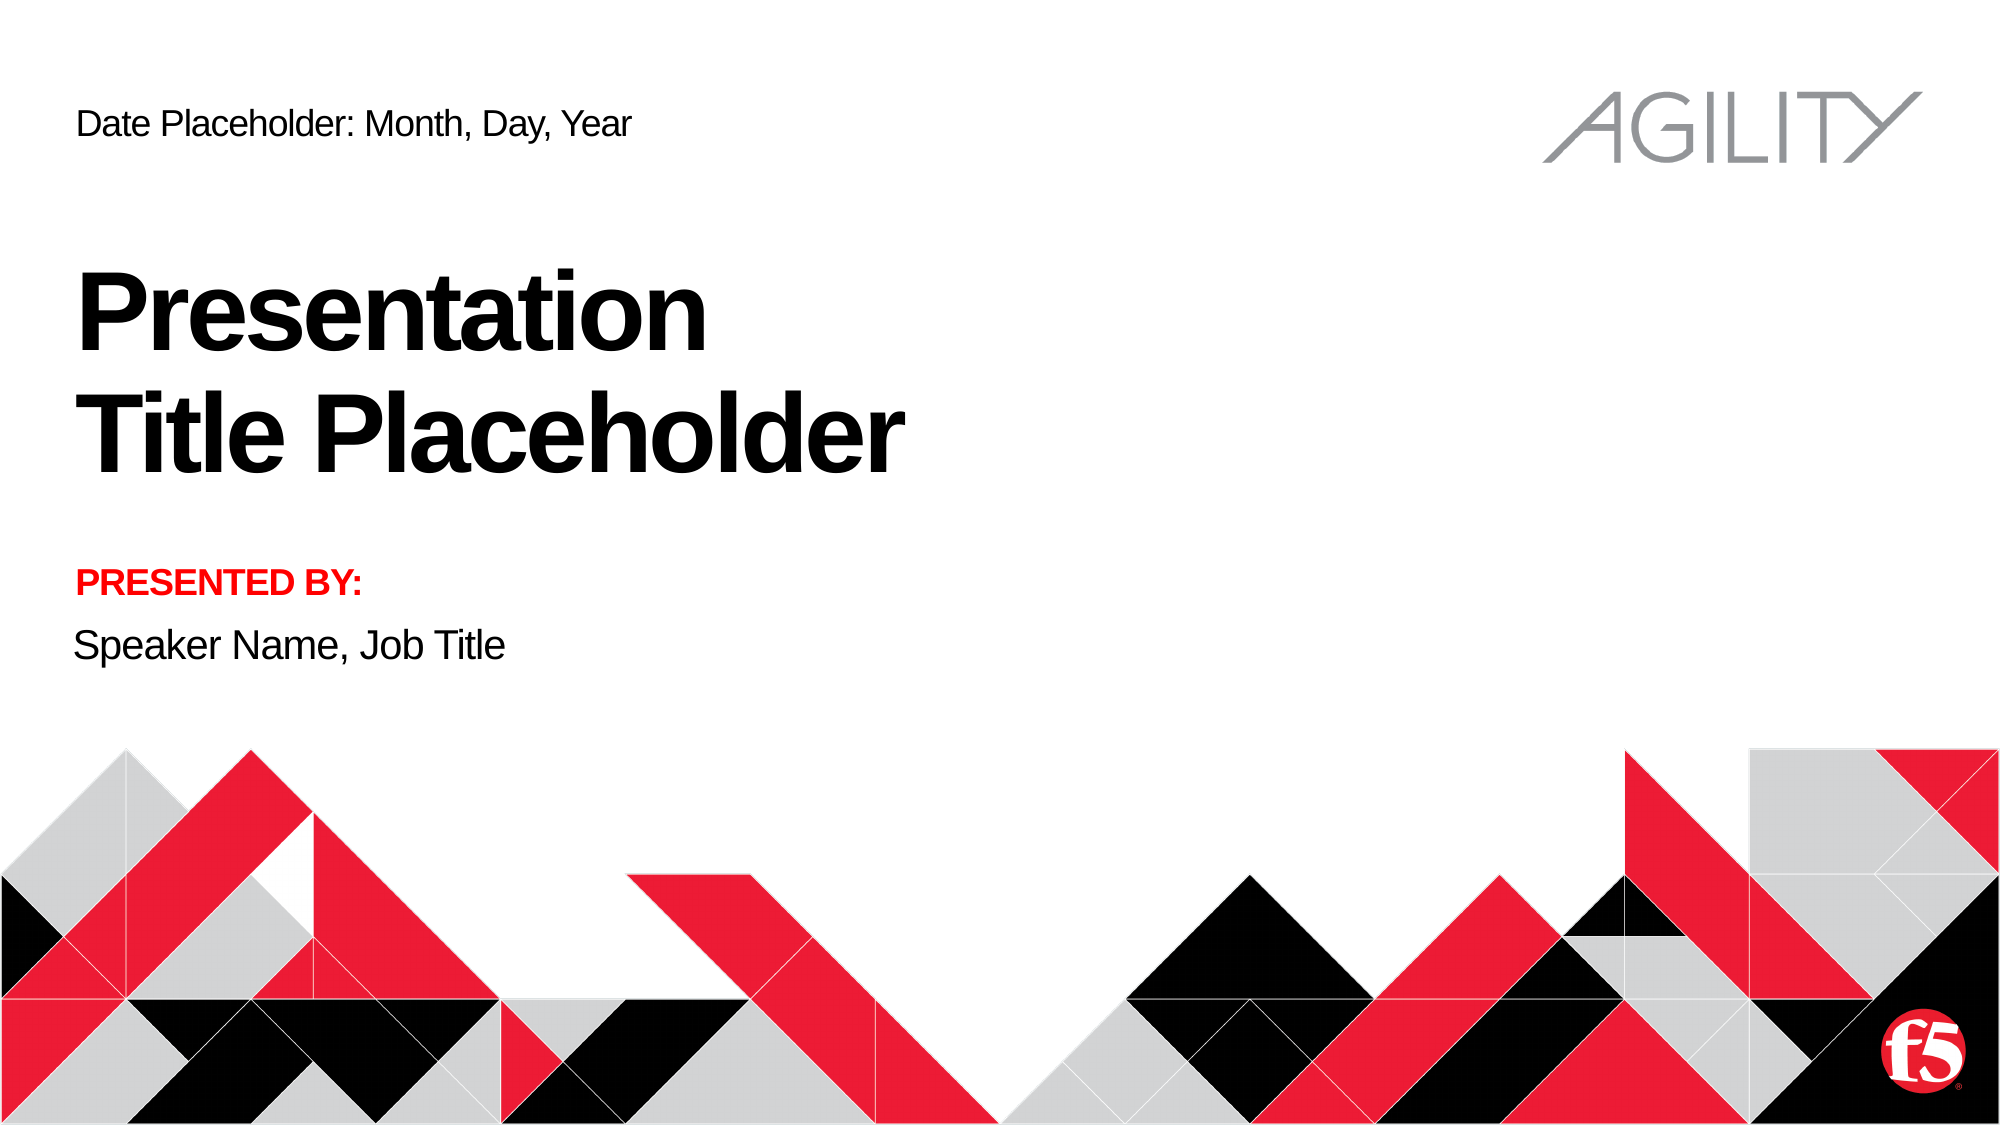

Date Placeholder: Month, Day, Year

# Presentation Title Placeholder
Speaker Name, Job Title